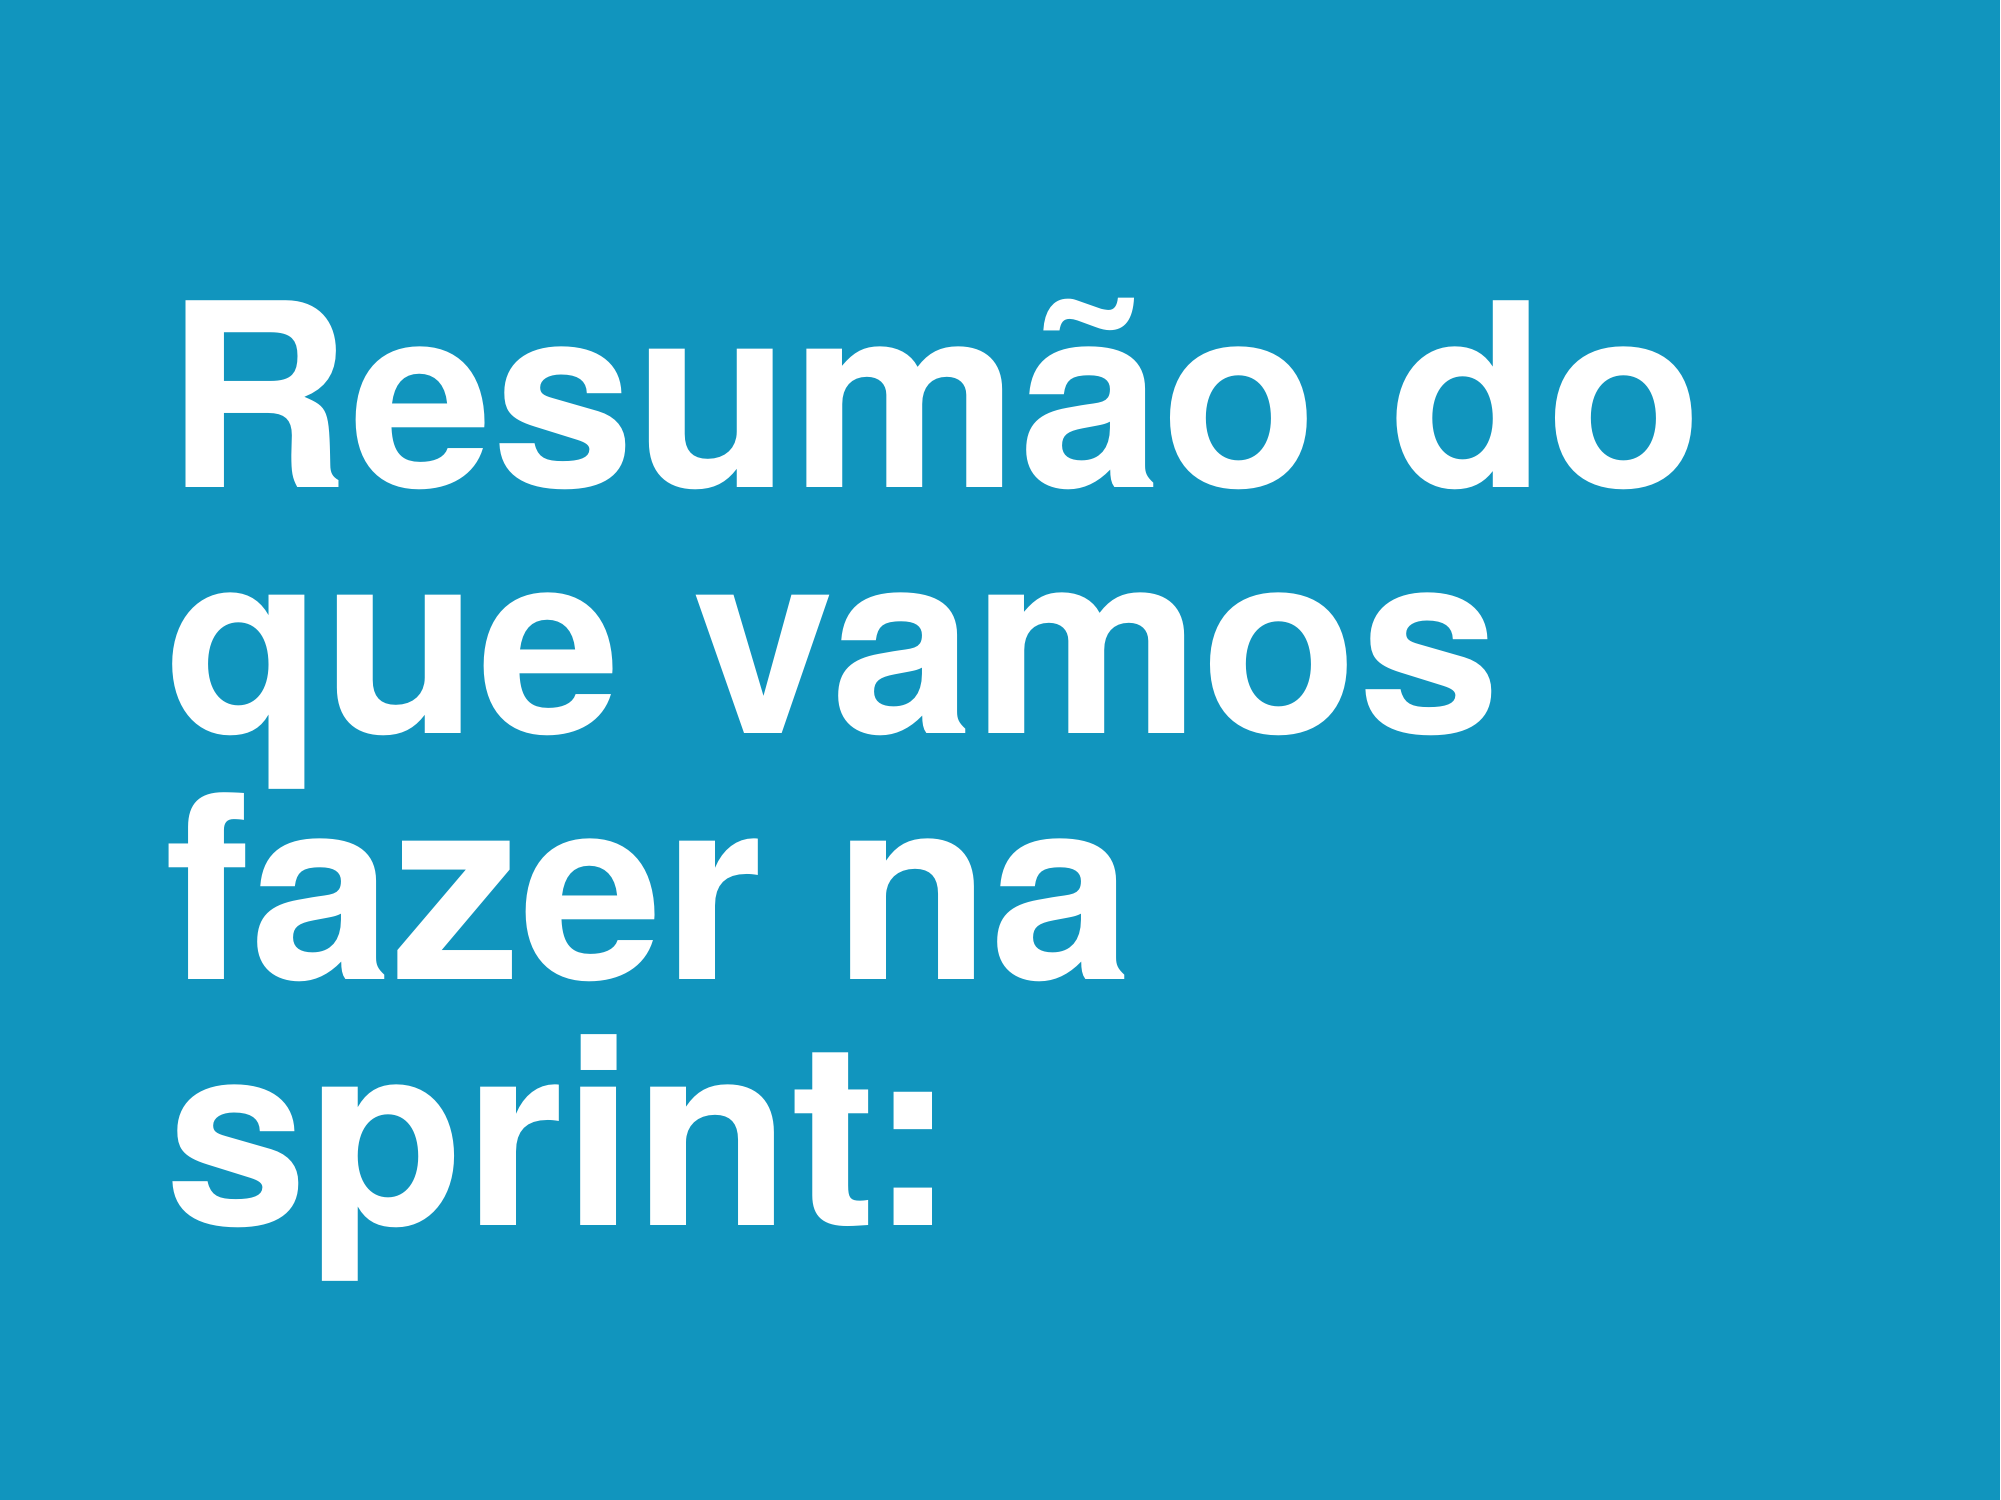

Resumão do que vamos fazer na sprint: